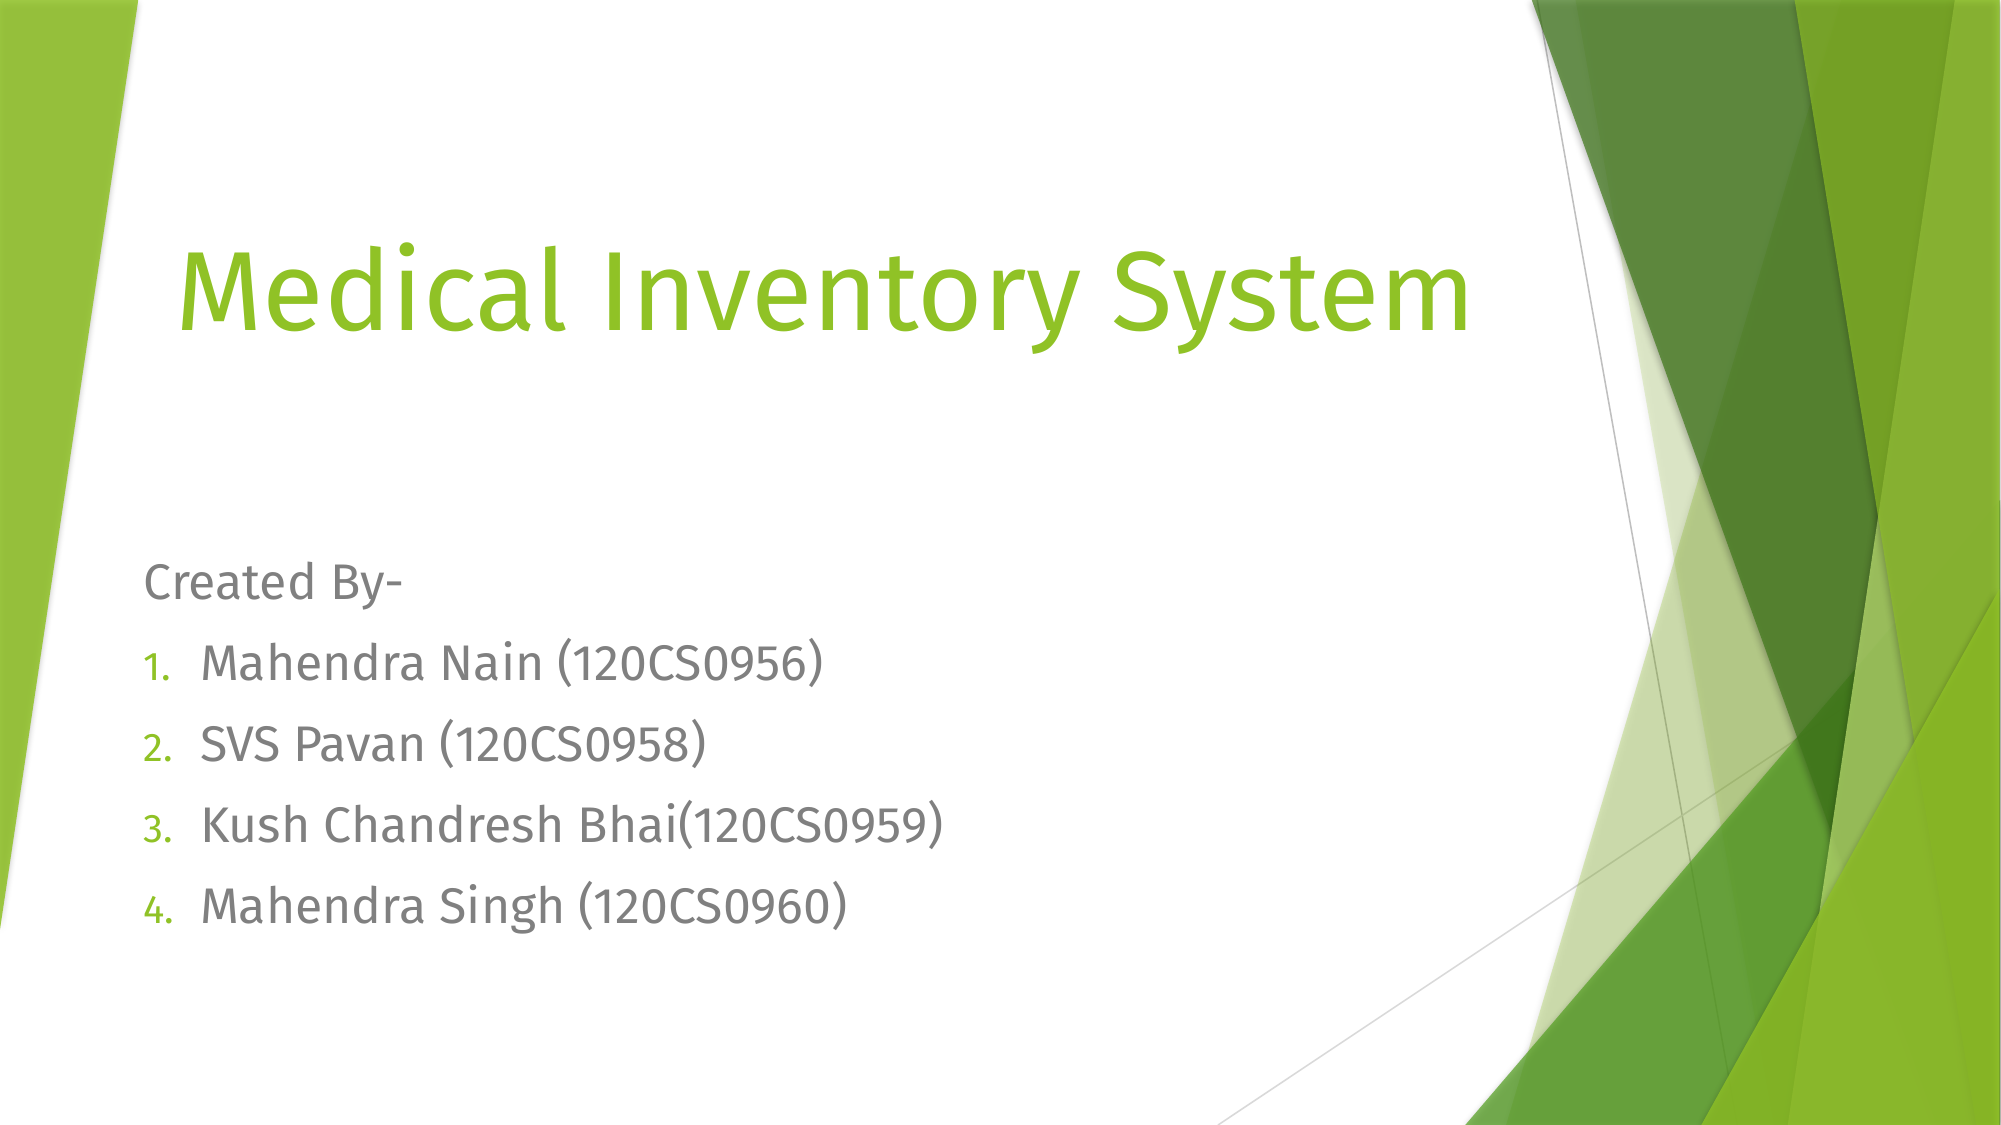

# Medical Inventory System
Created By-
Mahendra Nain (120CS0956)
SVS Pavan (120CS0958)
Kush Chandresh Bhai(120CS0959)
Mahendra Singh (120CS0960)